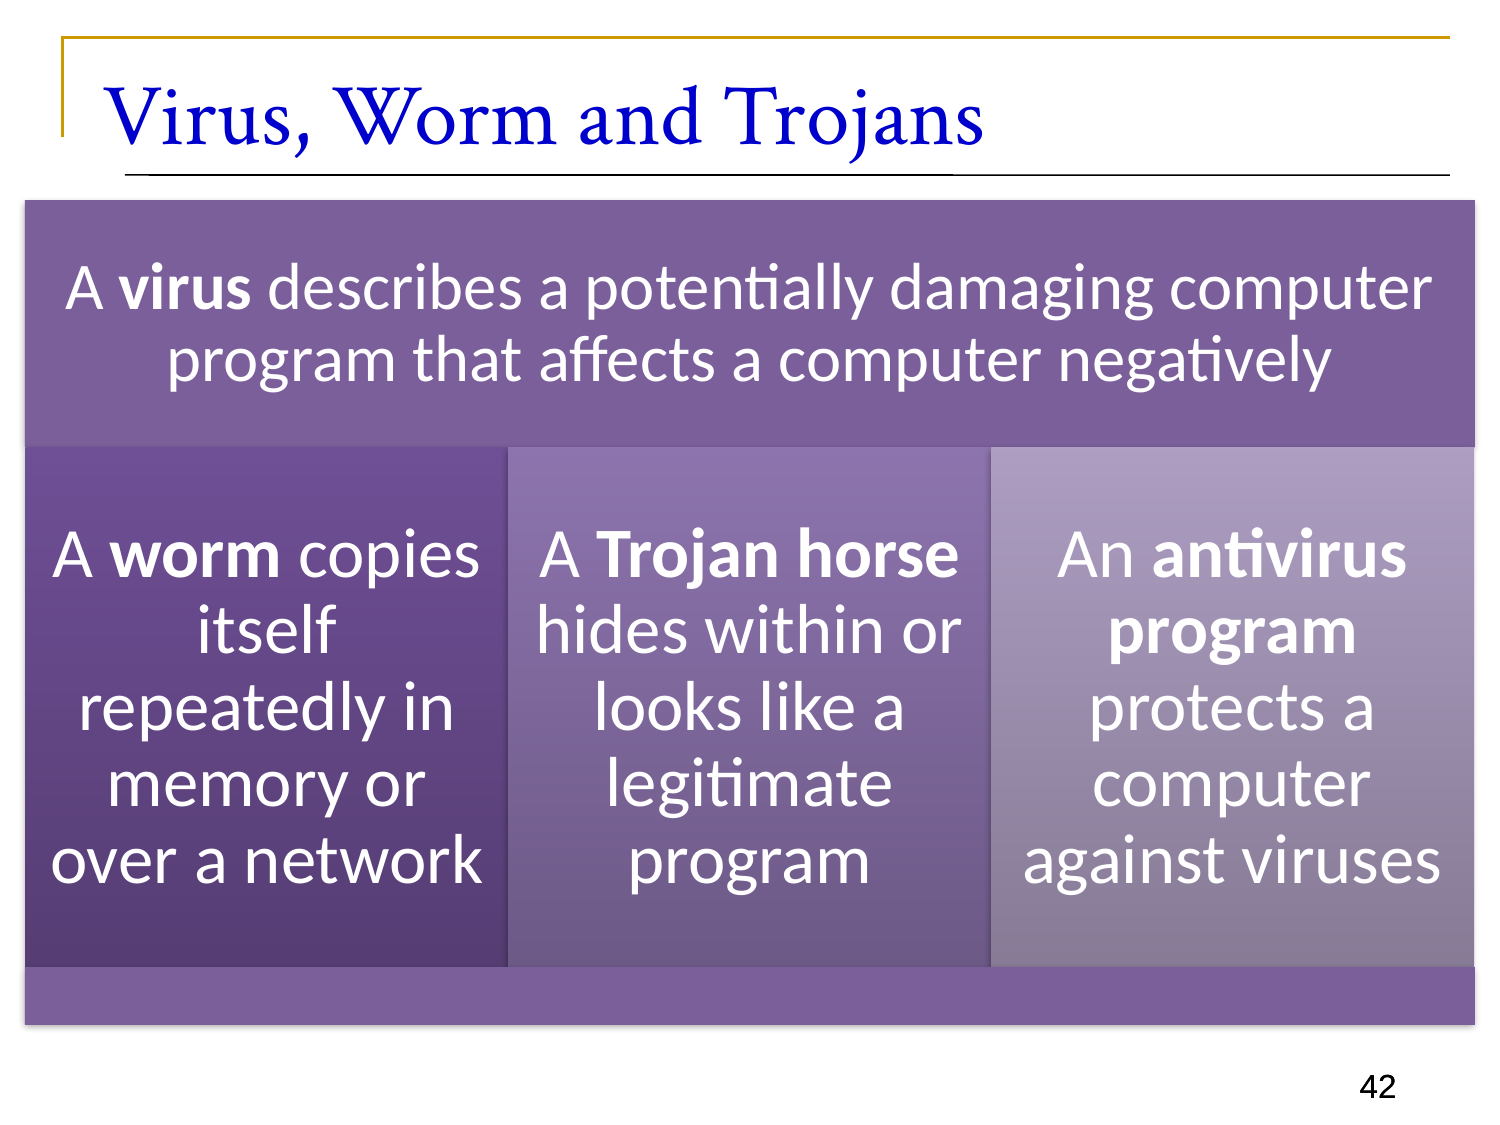

# Virus, Worm and Trojans
A virus describes a potentially damaging computer program that affects a computer negatively
A worm copies itself repeatedly in memory or over a network
A Trojan horse hides within or looks like a legitimate program
An antivirus program protects a computer against viruses

42